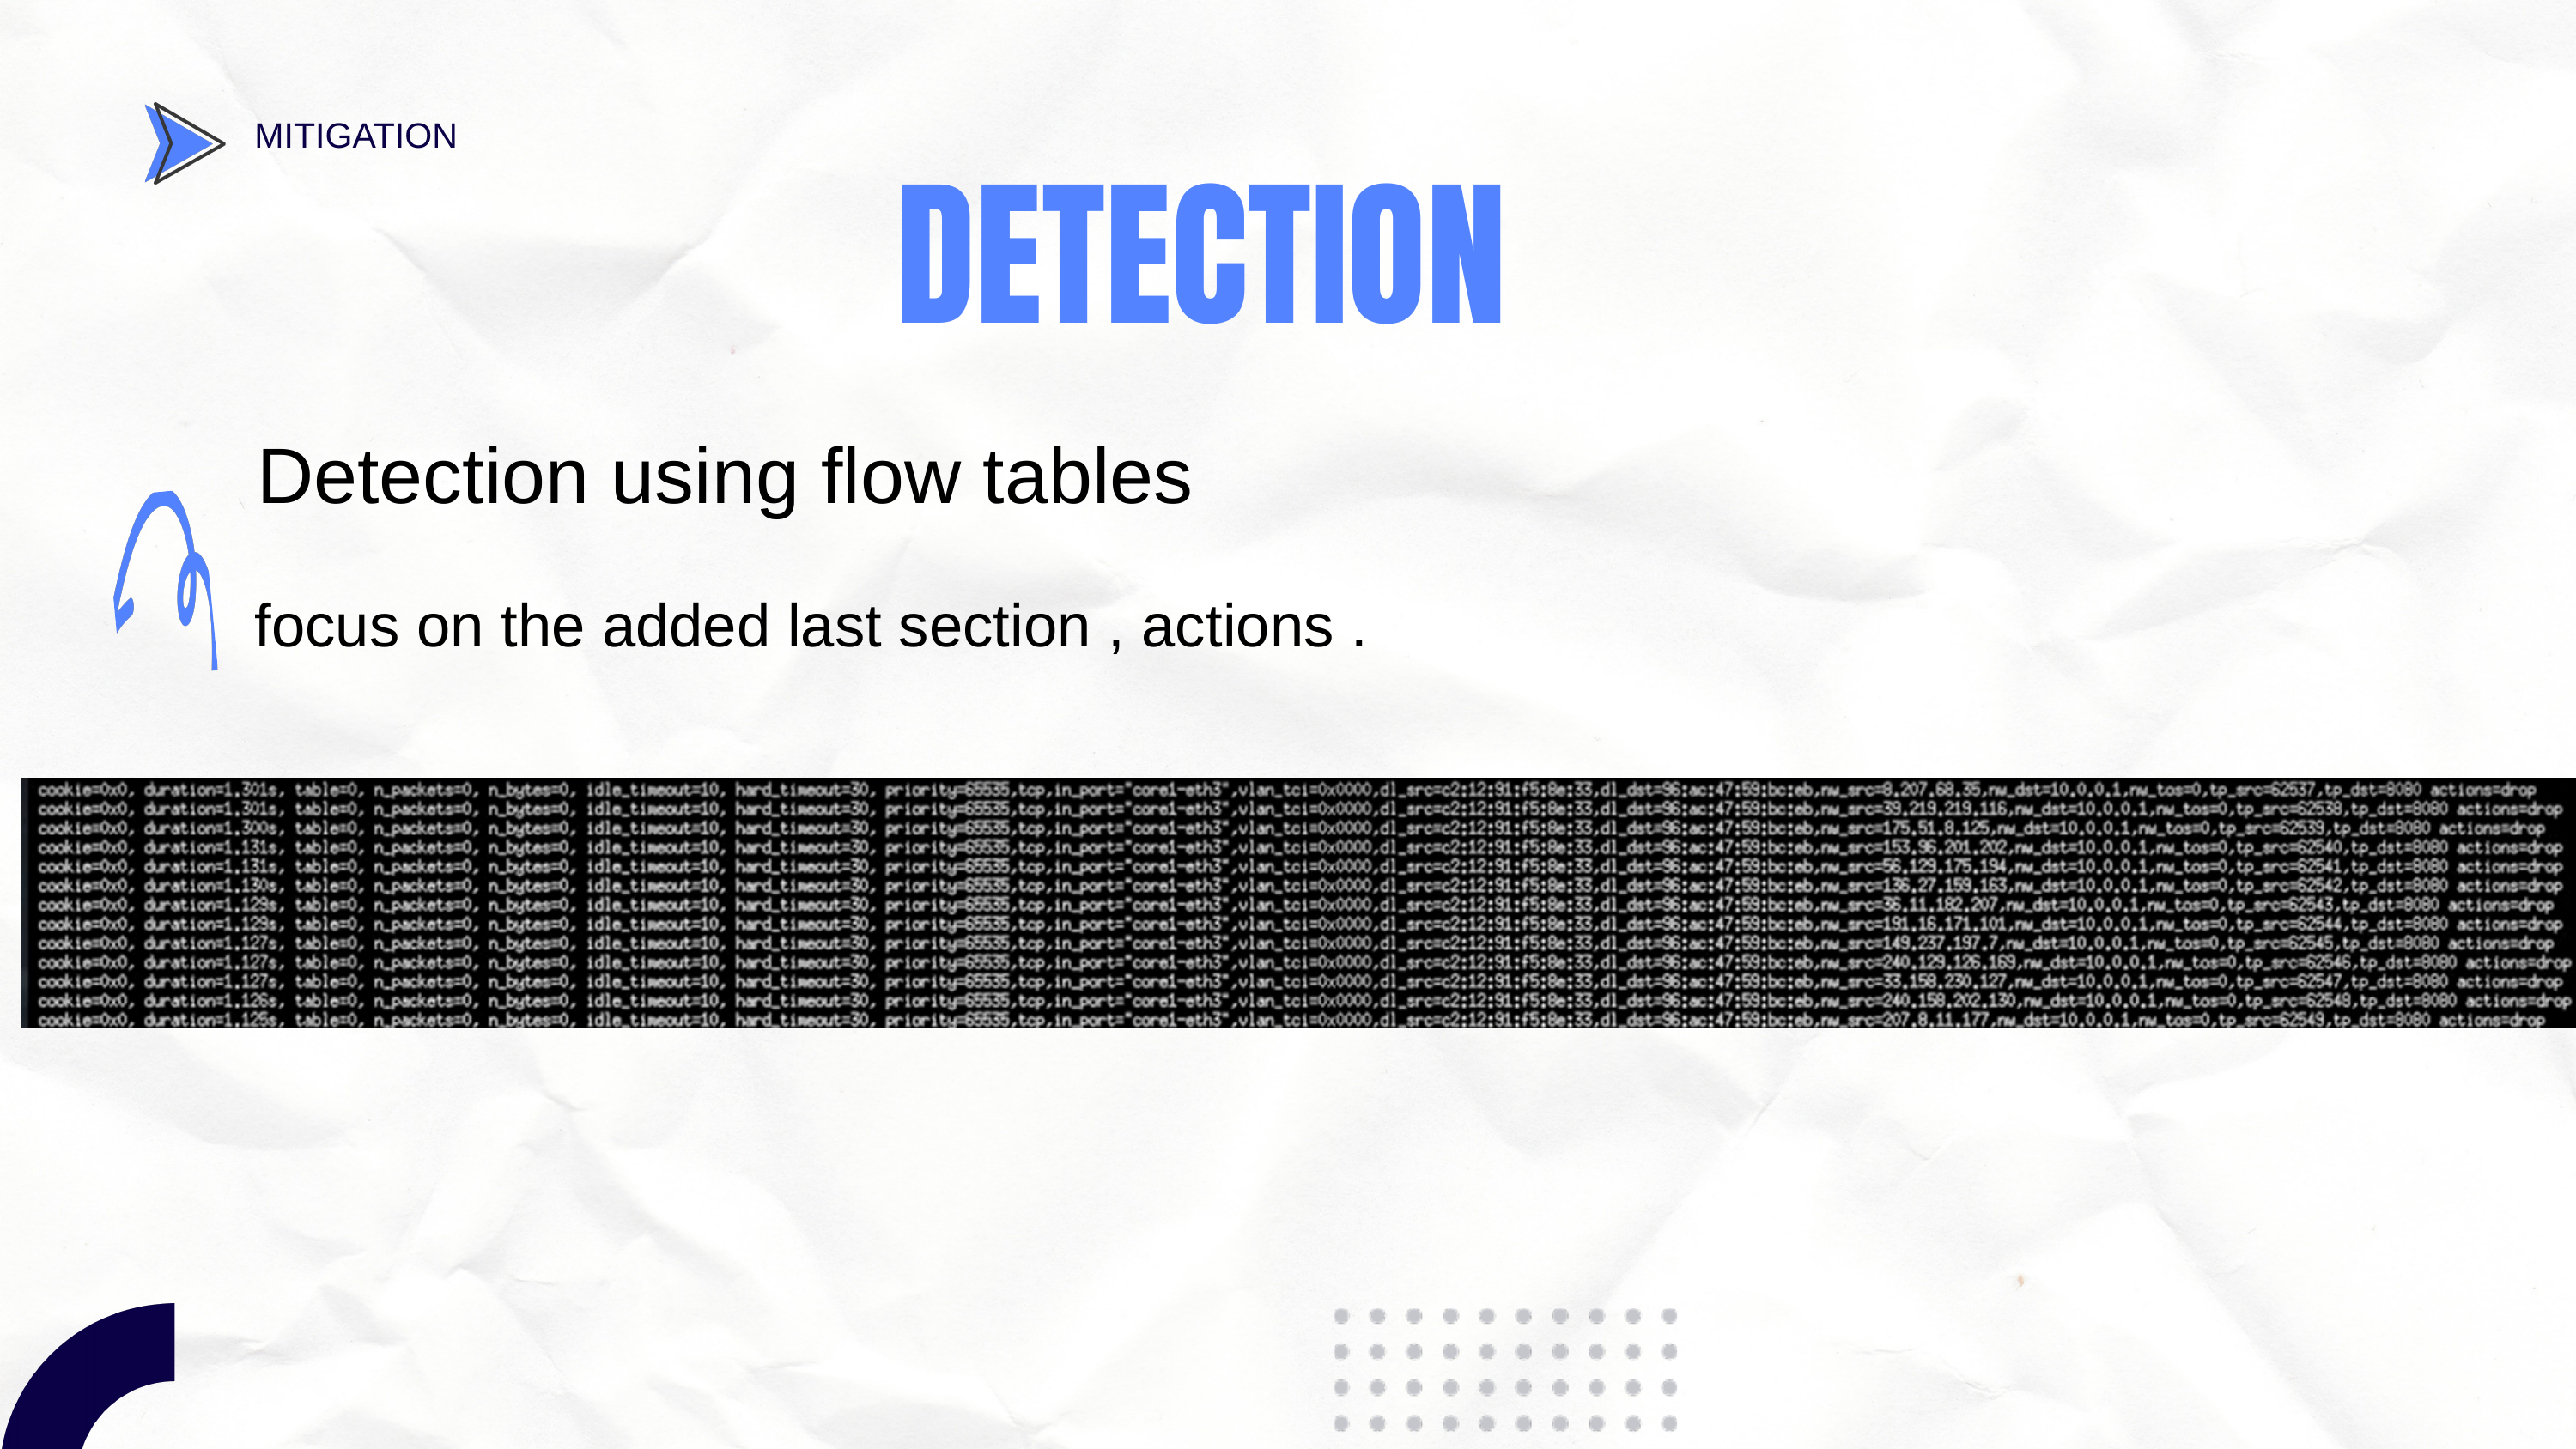

MITIGATION
DETECTION
Detection using flow tables

focus on the added last section , actions .